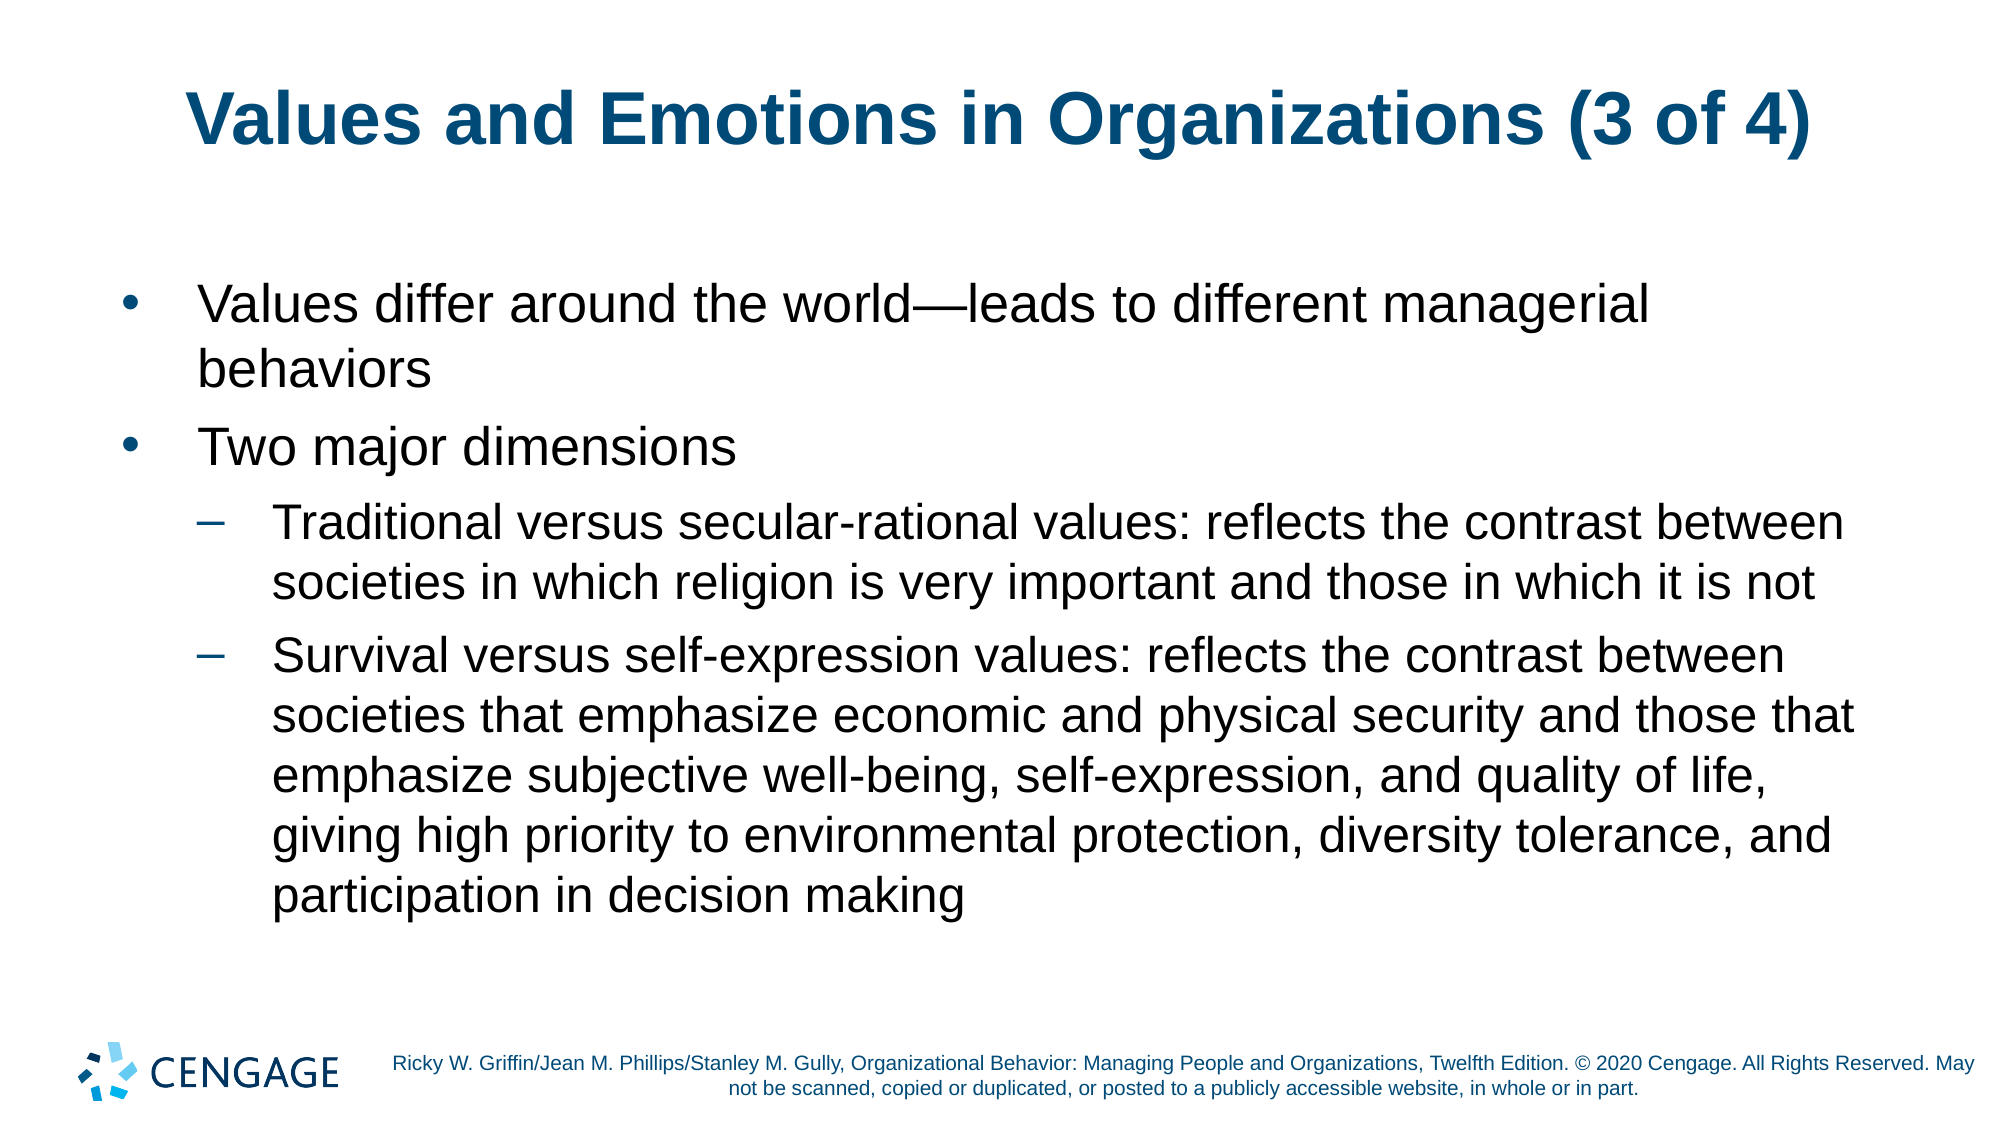

# Values and Emotions in Organizations (3 of 4)
Values differ around the world—leads to different managerial behaviors
Two major dimensions
Traditional versus secular-rational values: reflects the contrast between societies in which religion is very important and those in which it is not
Survival versus self-expression values: reflects the contrast between societies that emphasize economic and physical security and those that emphasize subjective well-being, self-expression, and quality of life, giving high priority to environmental protection, diversity tolerance, and participation in decision making